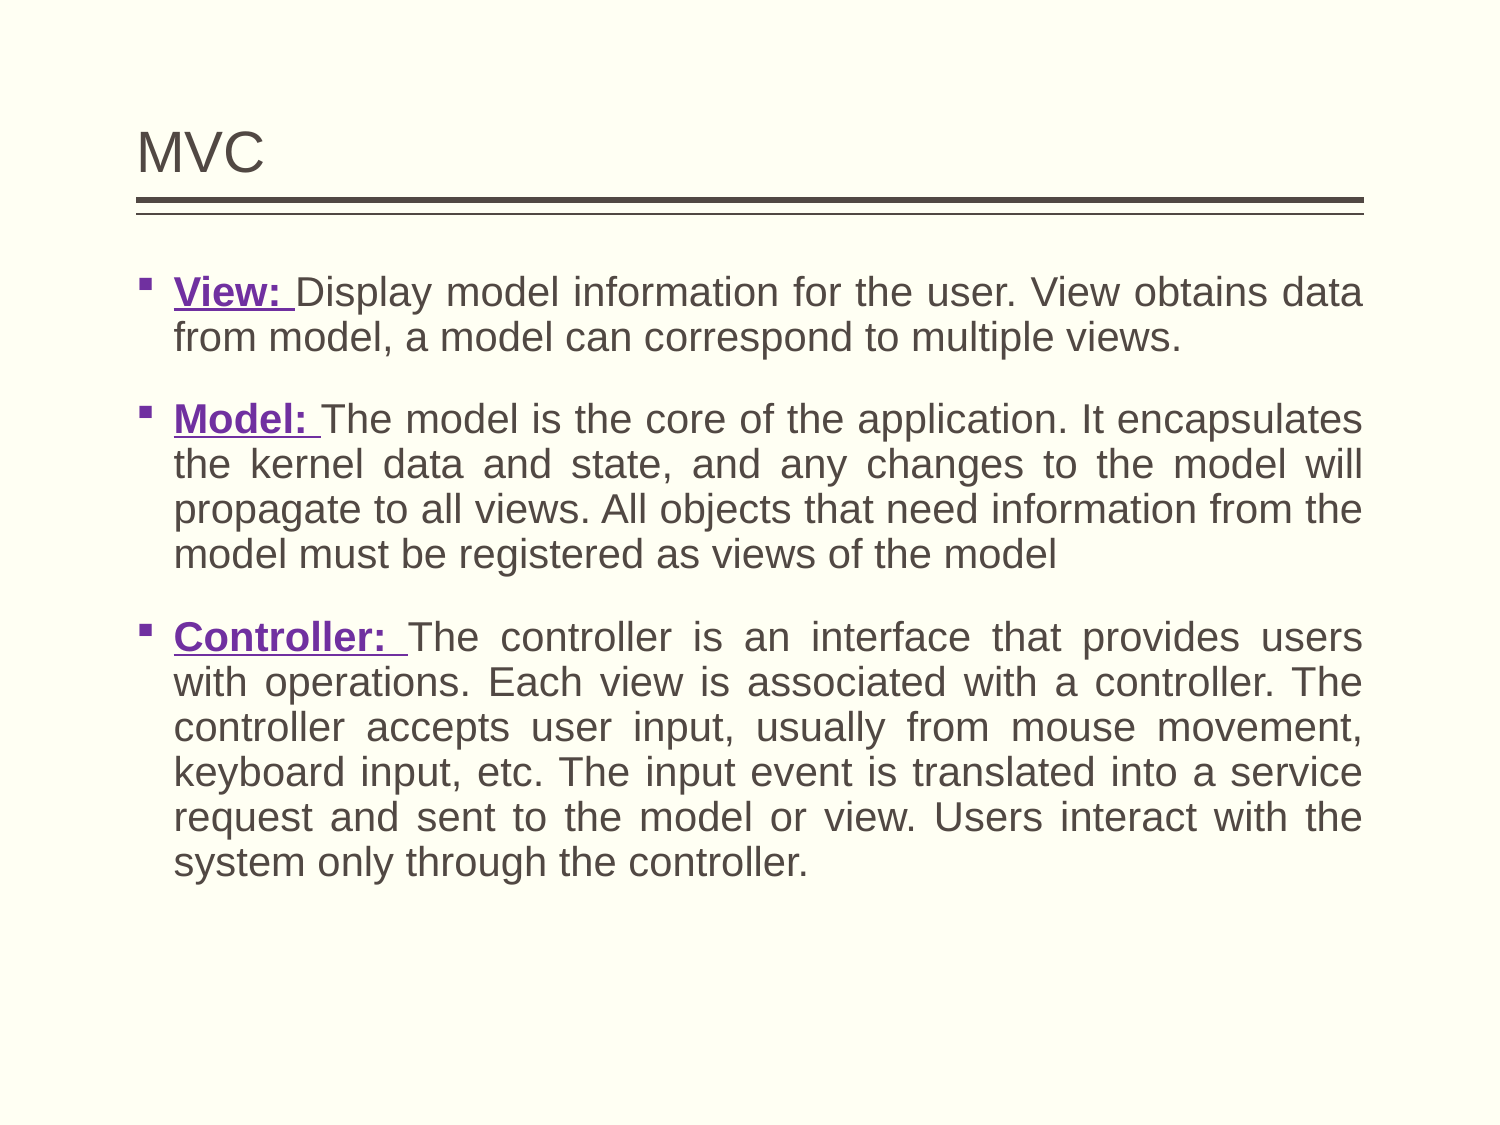

# MVC
View: Display model information for the user. View obtains data from model, a model can correspond to multiple views.
Model: The model is the core of the application. It encapsulates the kernel data and state, and any changes to the model will propagate to all views. All objects that need information from the model must be registered as views of the model
Controller: The controller is an interface that provides users with operations. Each view is associated with a controller. The controller accepts user input, usually from mouse movement, keyboard input, etc. The input event is translated into a service request and sent to the model or view. Users interact with the system only through the controller.